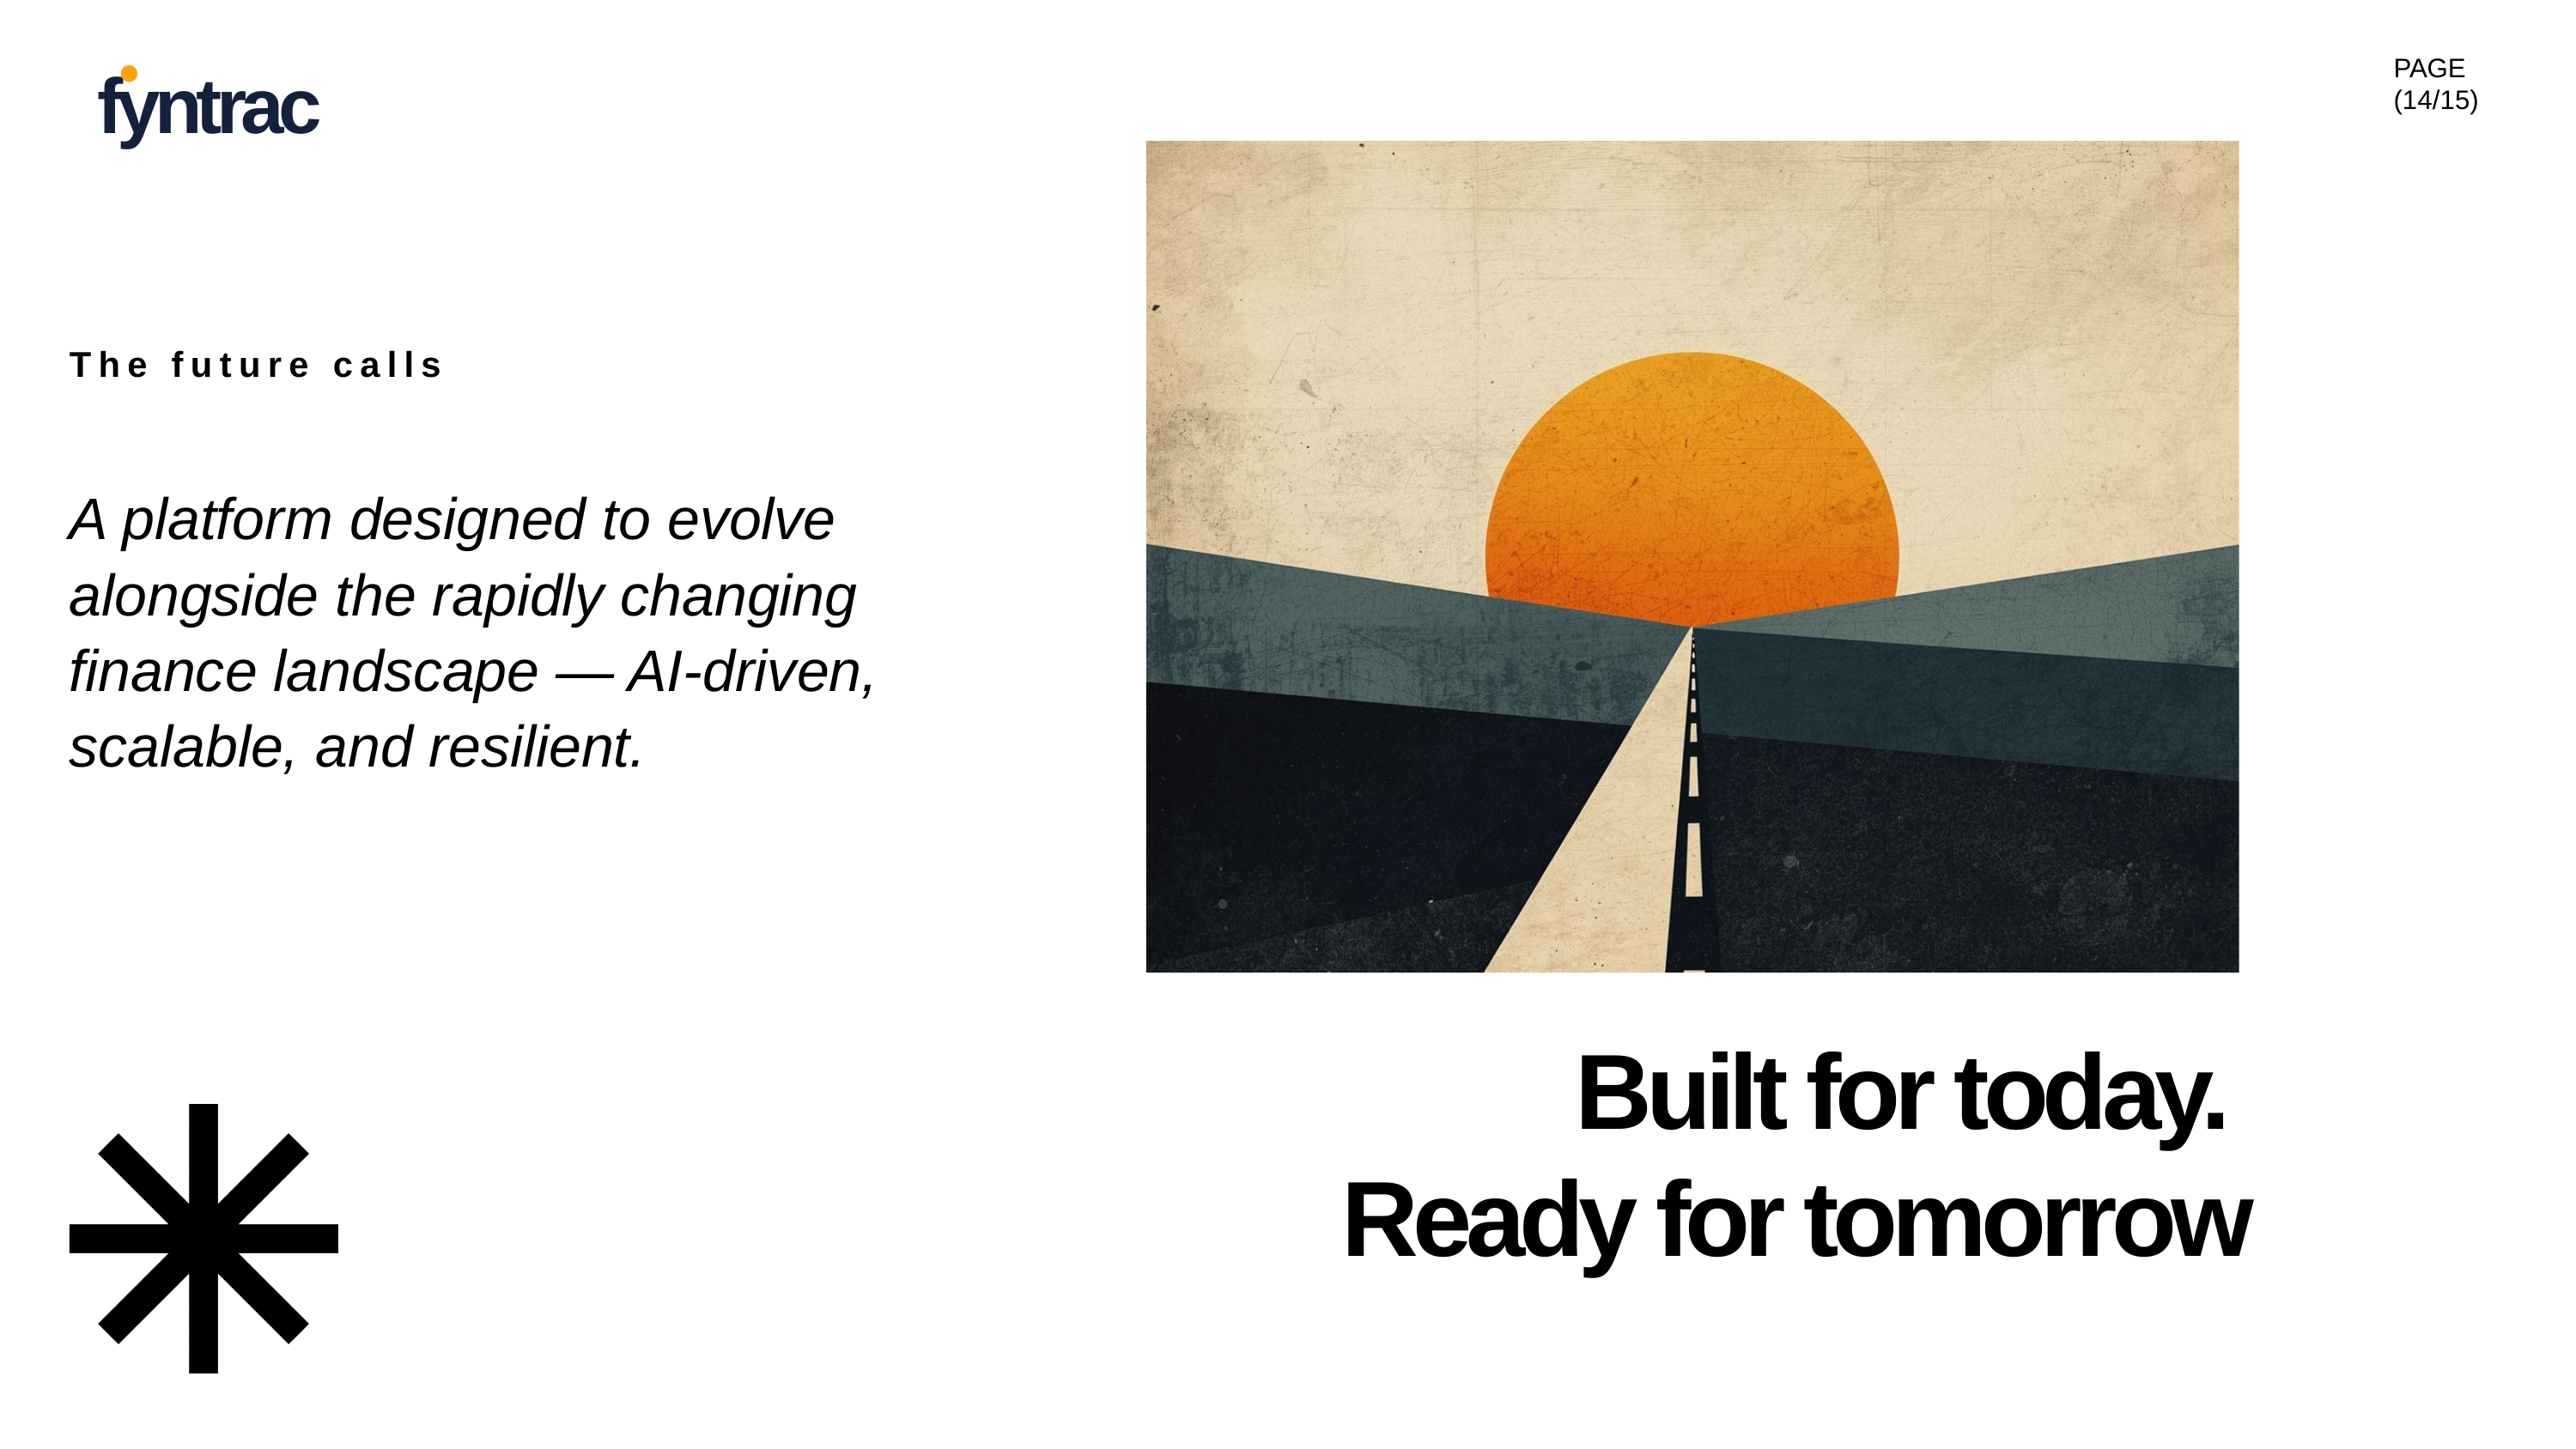

fyntrac

PAGE
(14/15)

The future calls
A platform designed to evolve alongside the rapidly changing finance landscape — AI-driven, scalable, and resilient.
Built for today.
Ready for tomorrow